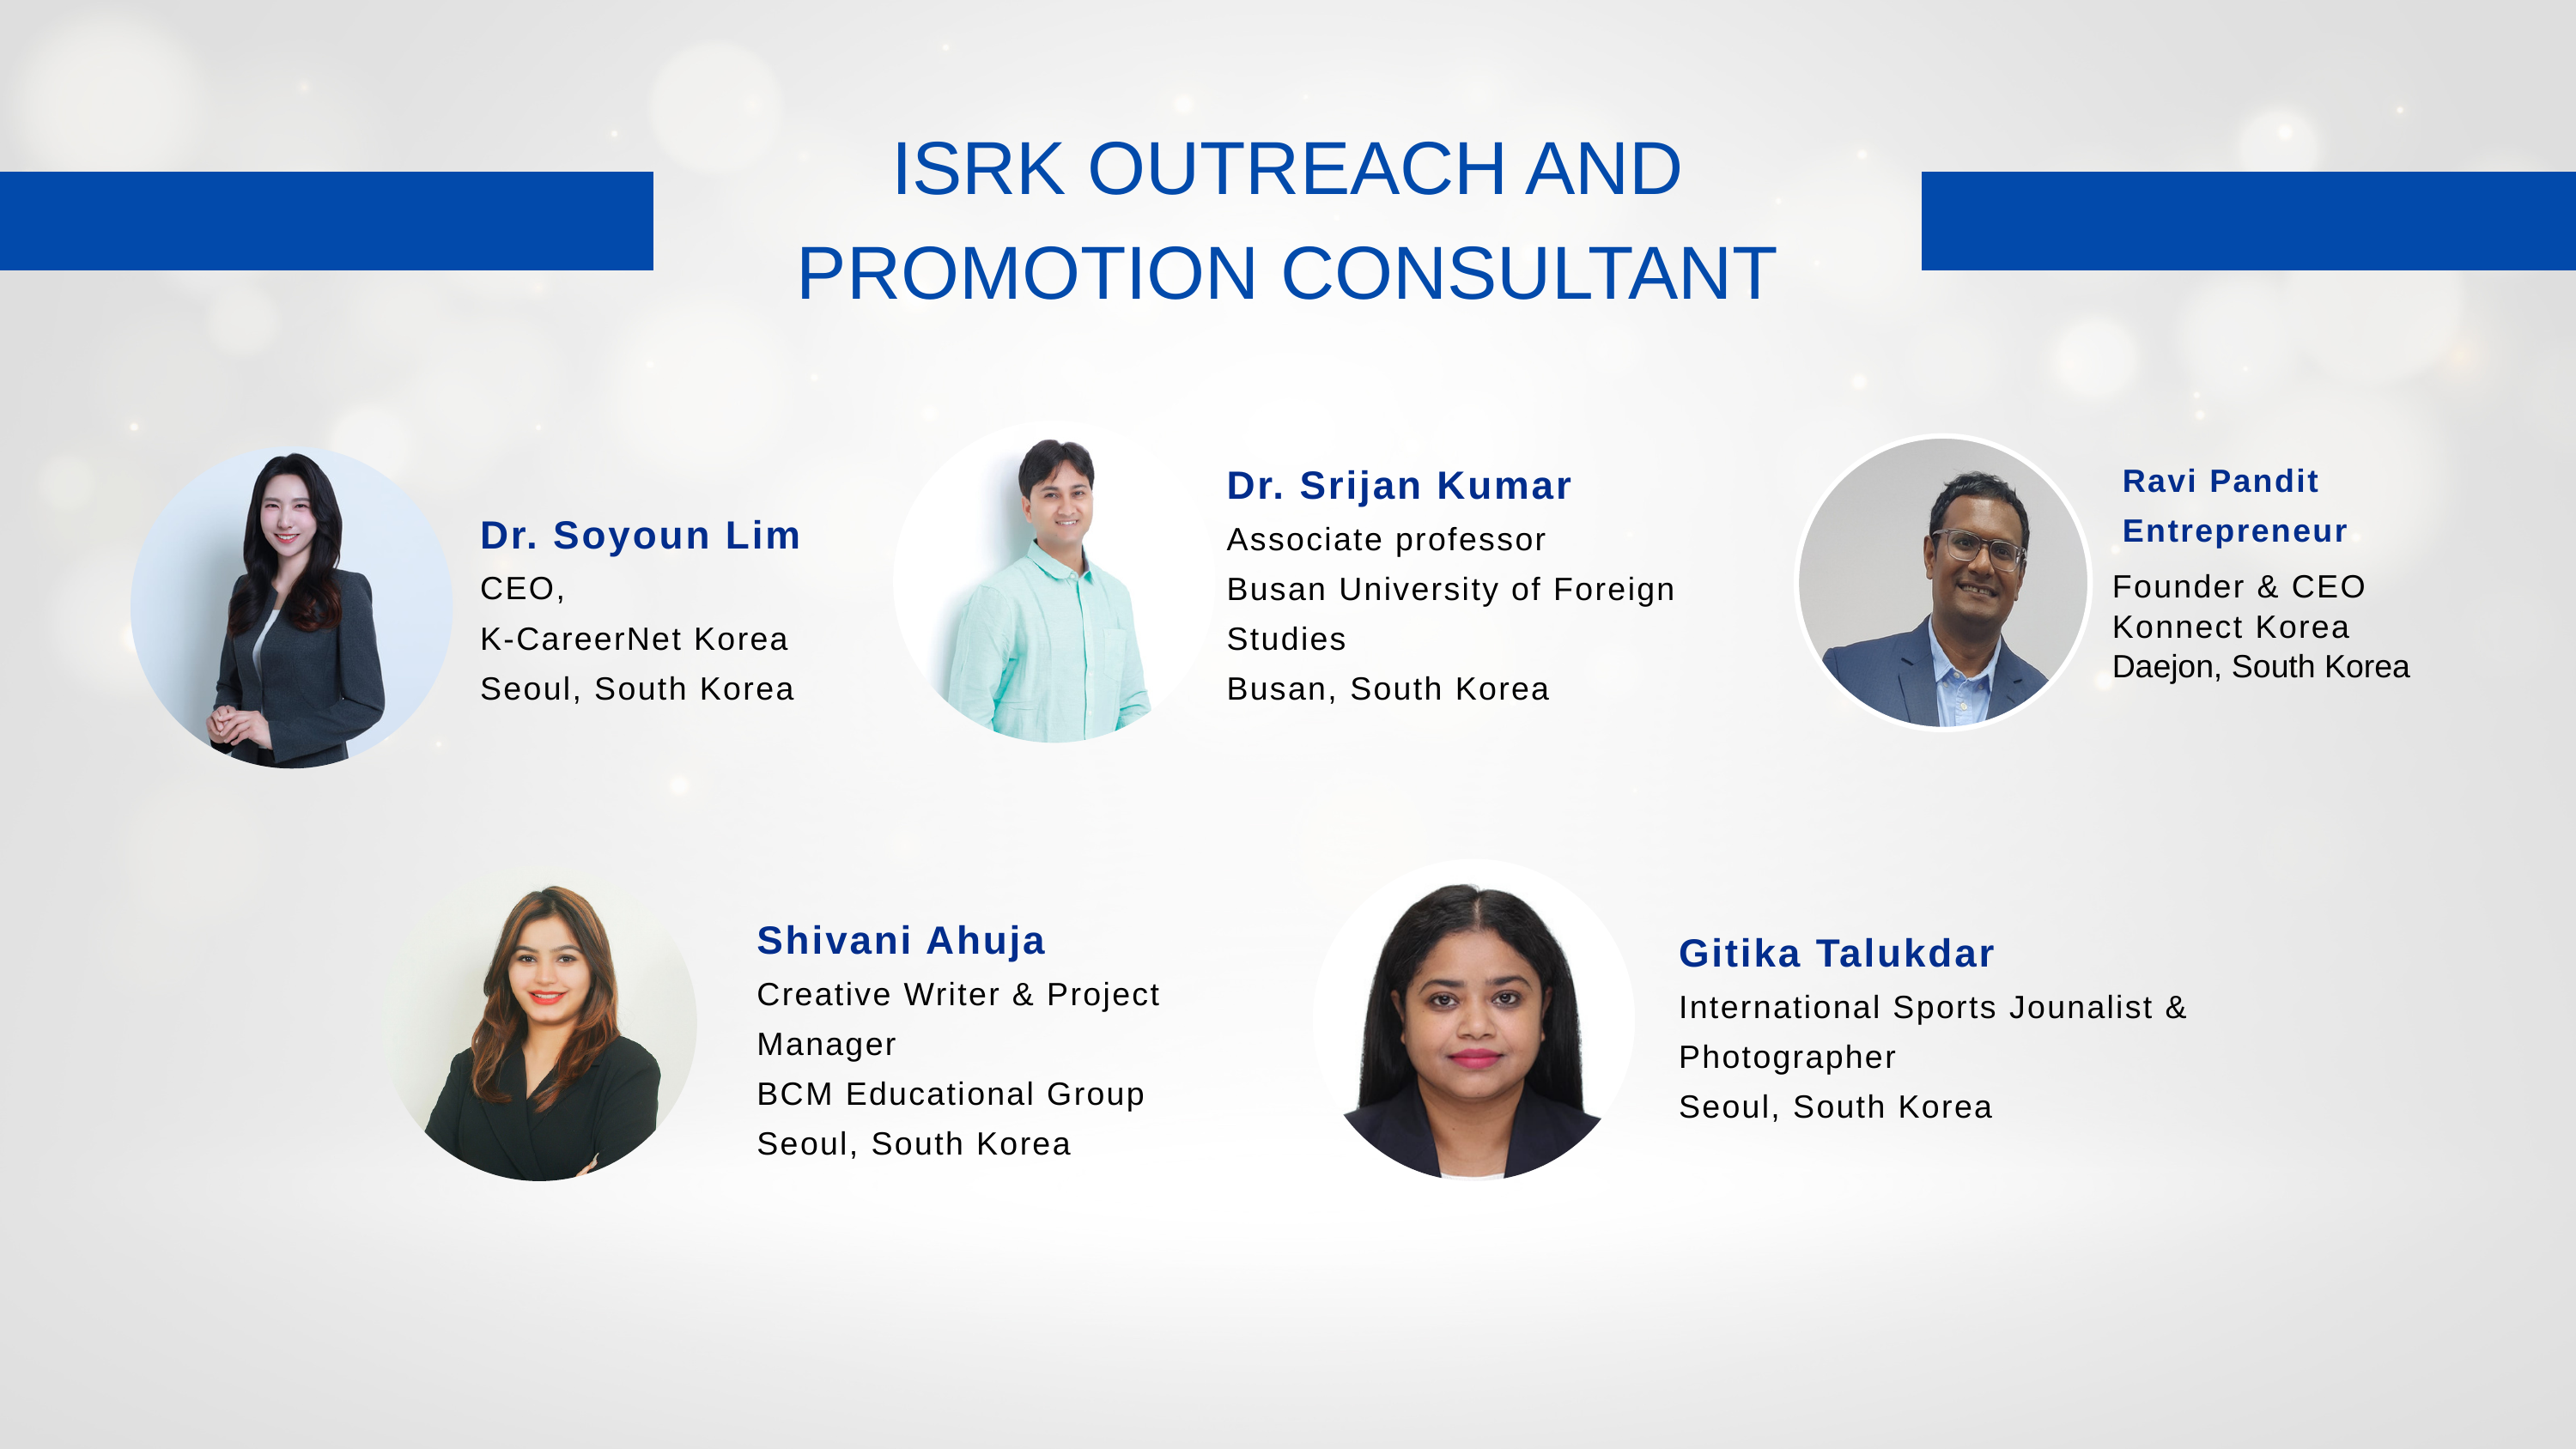

ISRK OUTREACH AND PROMOTION CONSULTANT

Dr. Srijan Kumar
Associate professor
Busan University of Foreign Studies
Busan, South Korea

Ravi Pandit
Entrepreneur
Dr. Soyoun Lim
CEO,
K-CareerNet Korea
Seoul, South Korea
Founder & CEO
Konnect Korea
Daejon, South Korea

Shivani Ahuja
Creative Writer & Project Manager
BCM Educational Group
Seoul, South Korea
Gitika Talukdar
International Sports Jounalist & Photographer
Seoul, South Korea